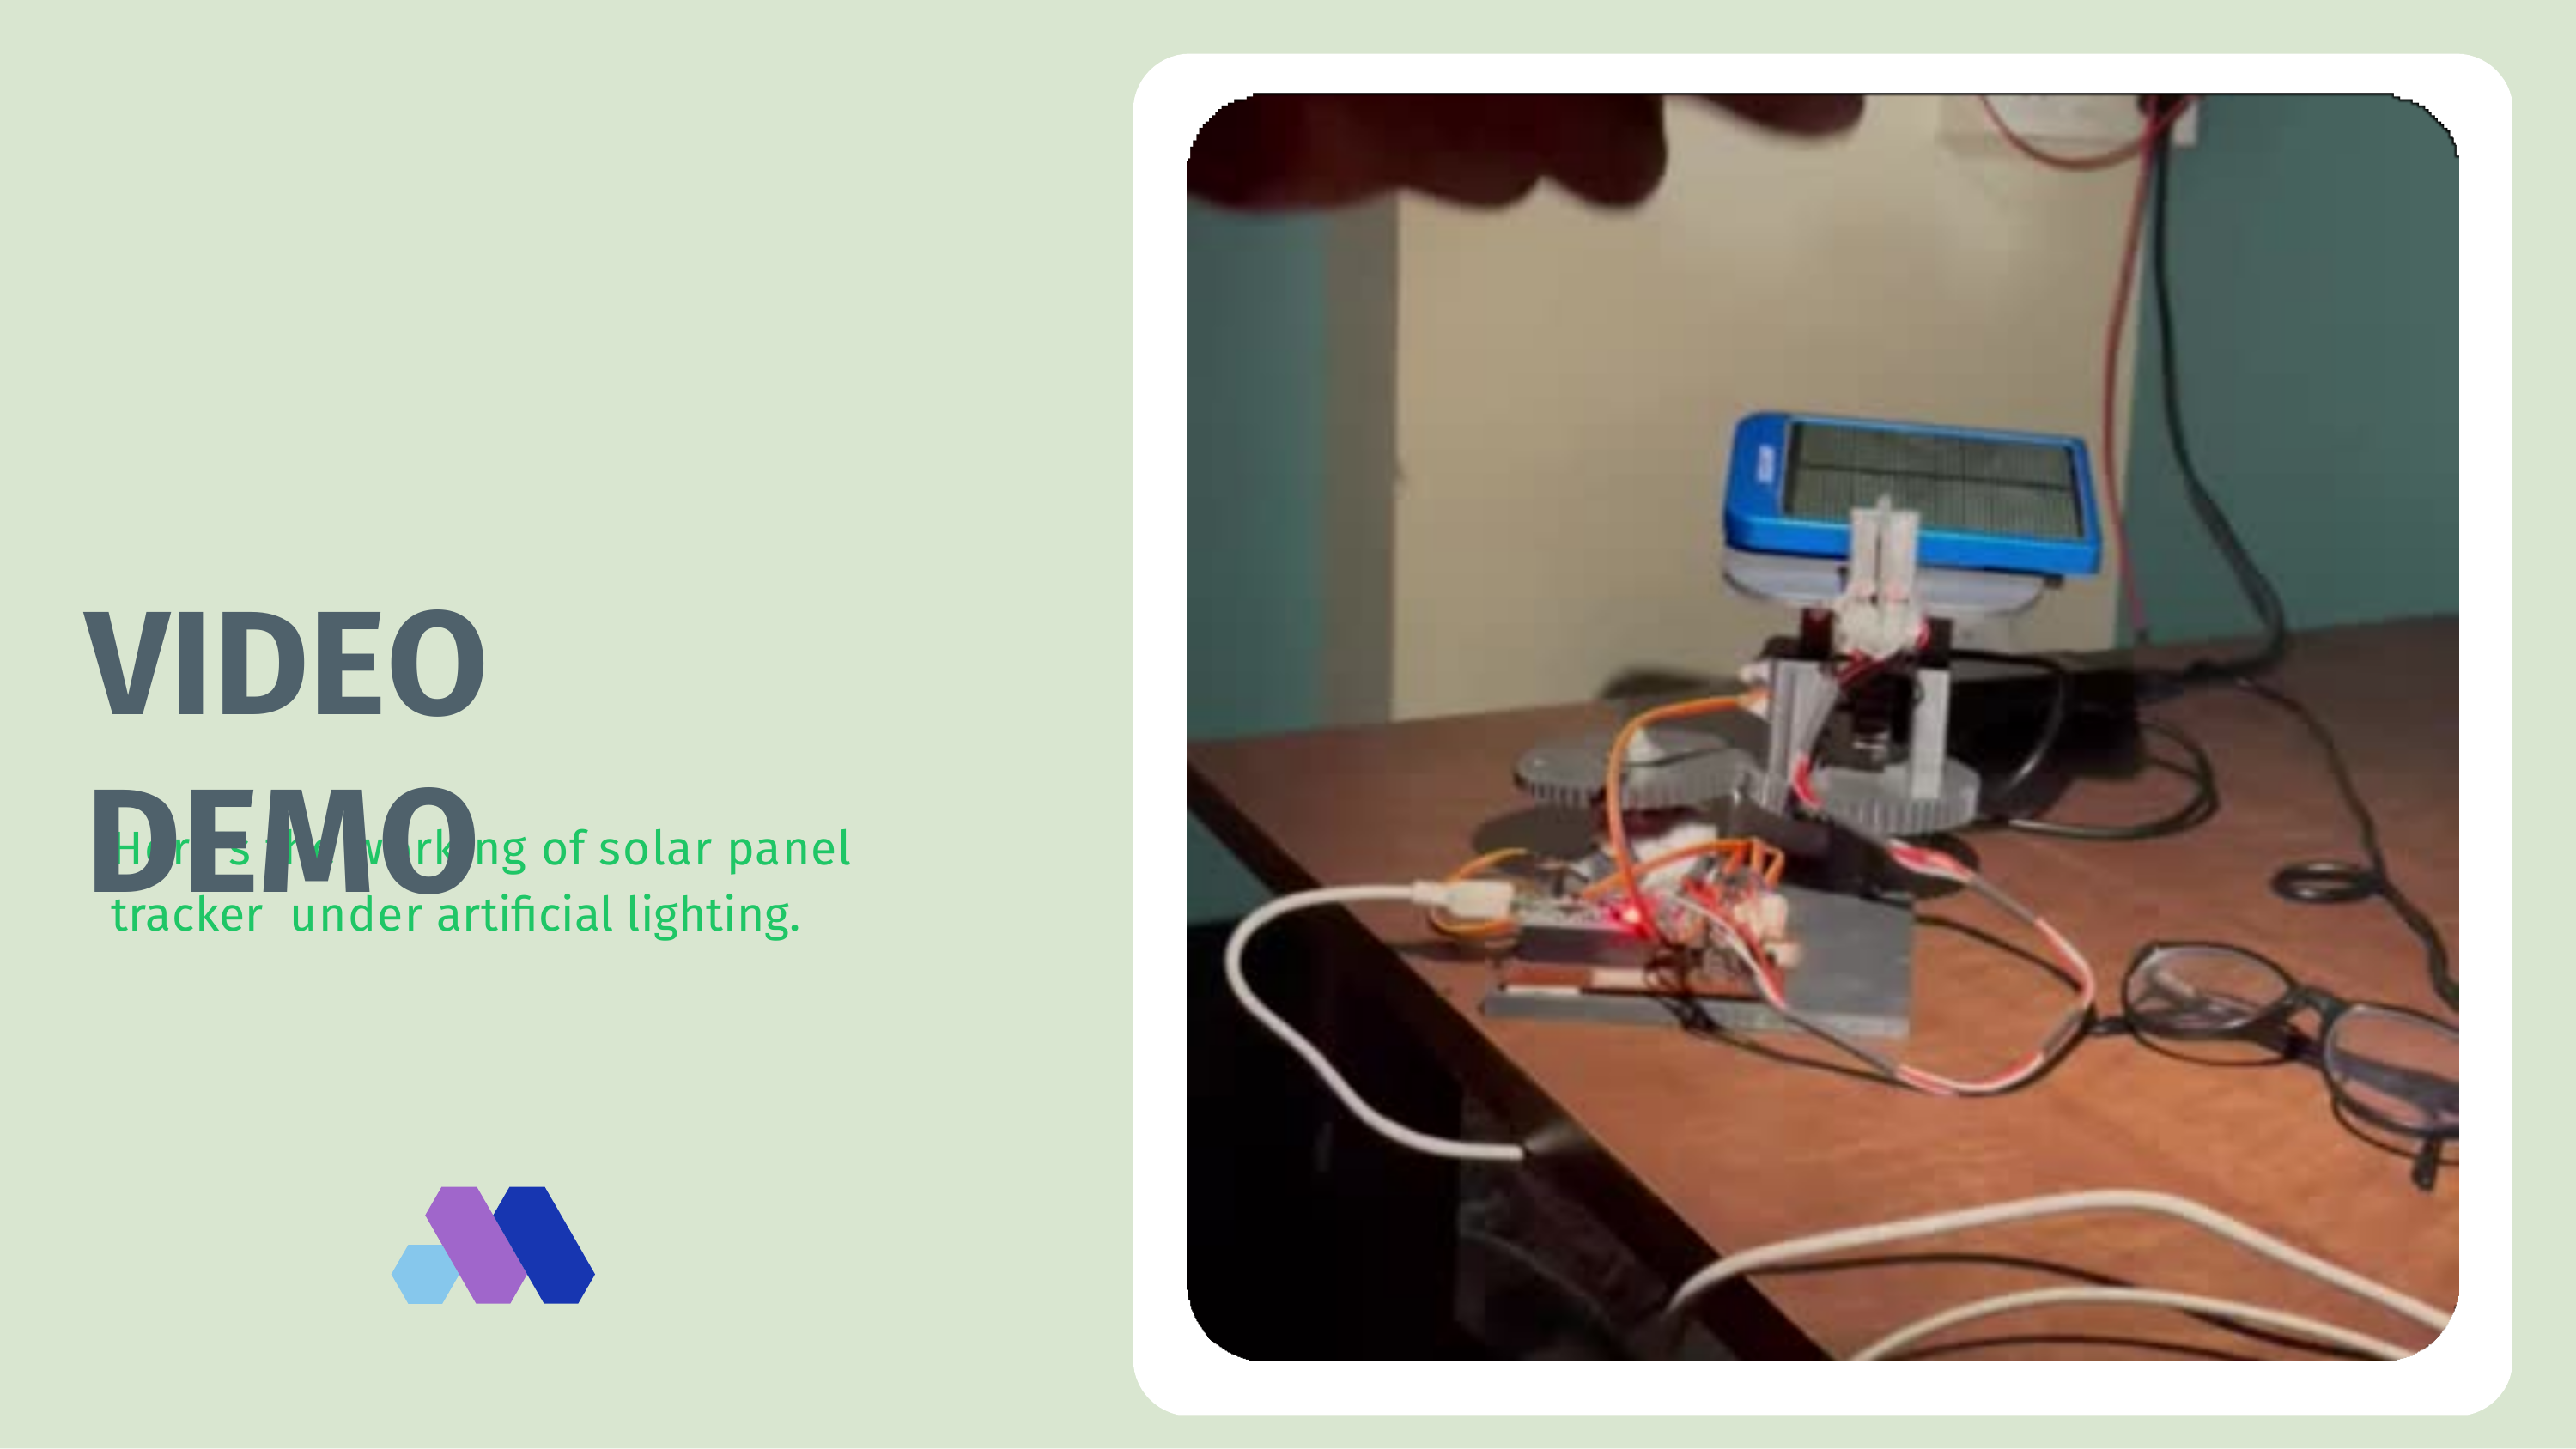

VIDEO DEMO
Here's the working of solar panel tracker  under artificial lighting.